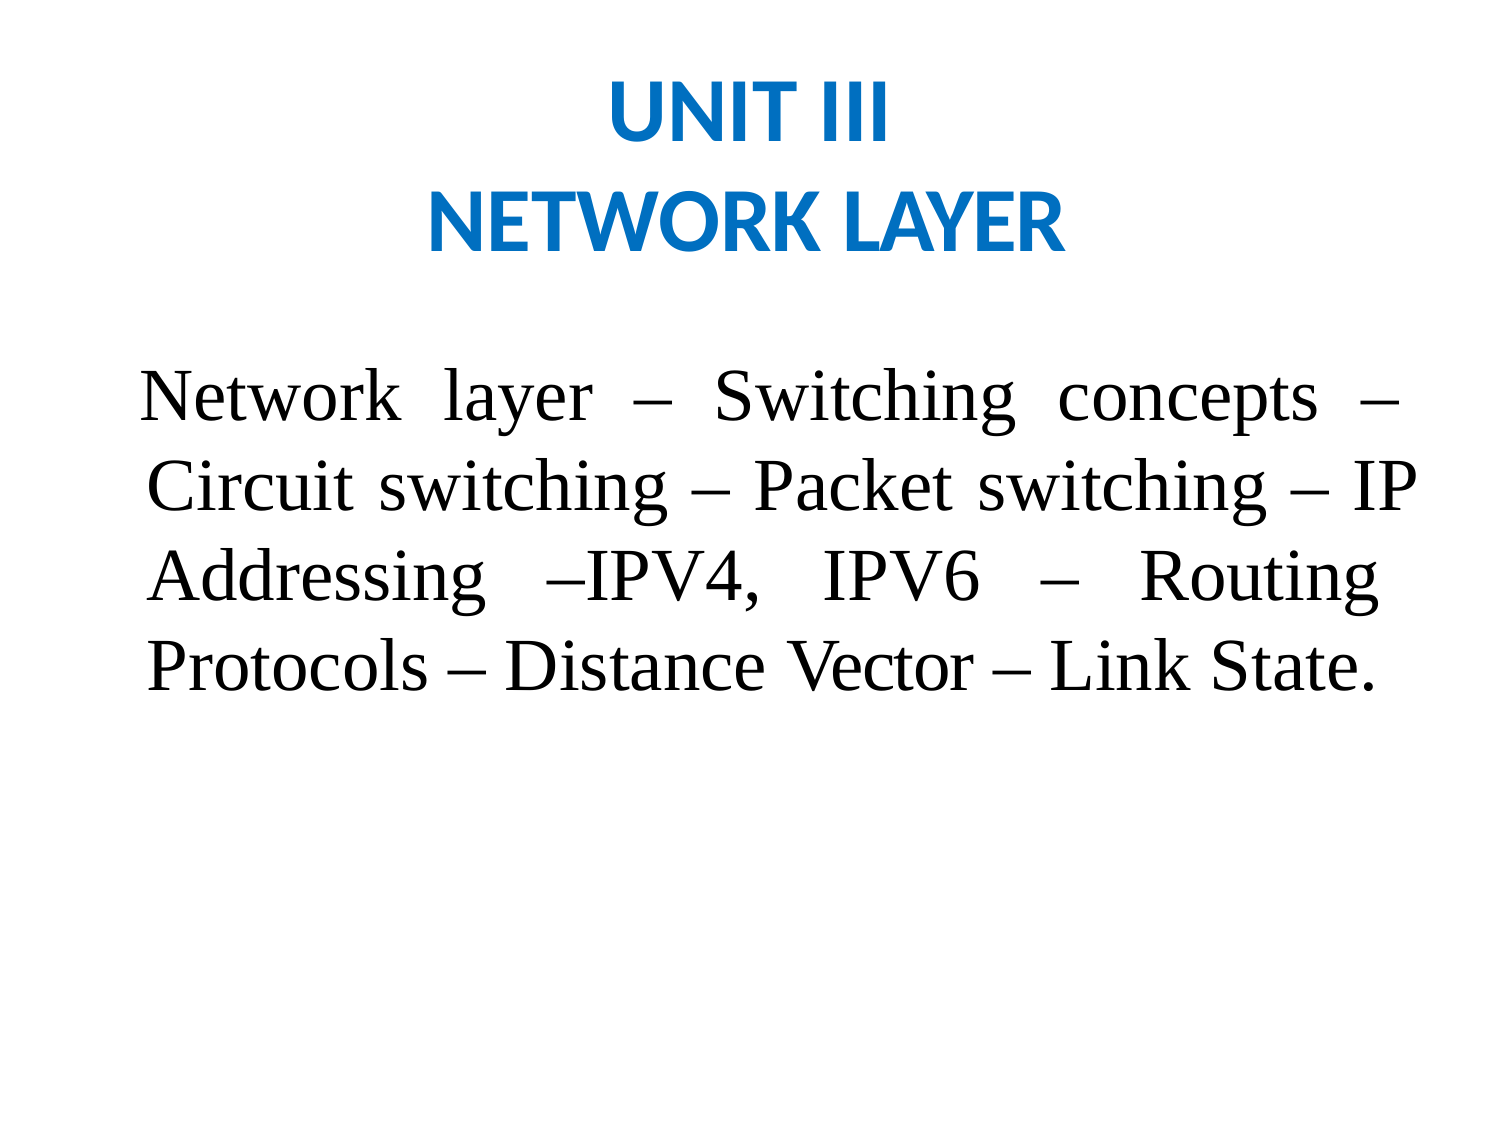

# UNIT III  NETWORK LAYER
Network layer – Switching concepts –  Circuit switching – Packet switching – IP  Addressing –IPV4, IPV6 – Routing  Protocols – Distance Vector – Link State.